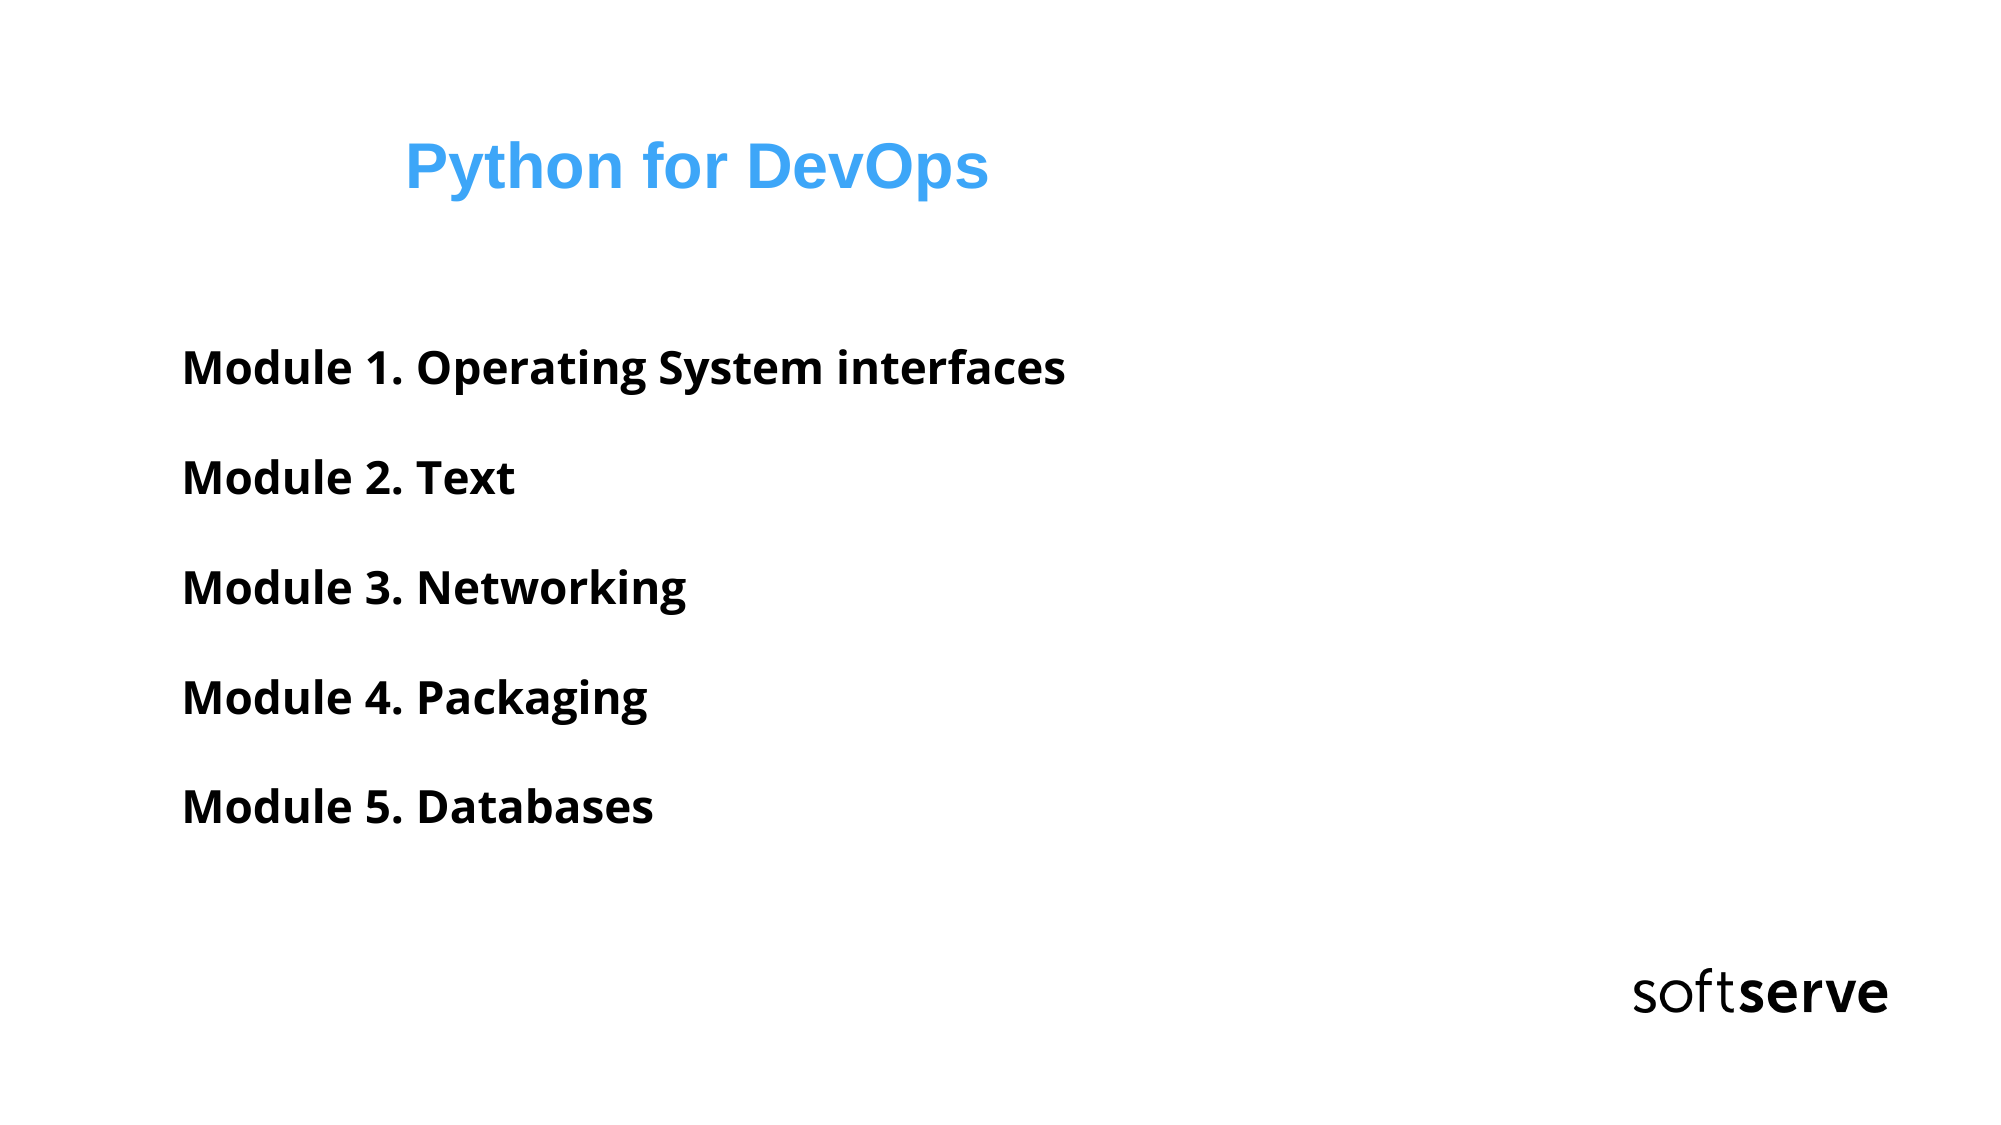

Python for DevOps
Module 1. Operating System interfaces

Module 2. Text

Module 3. Networking

Module 4. Packaging

Module 5. Databases